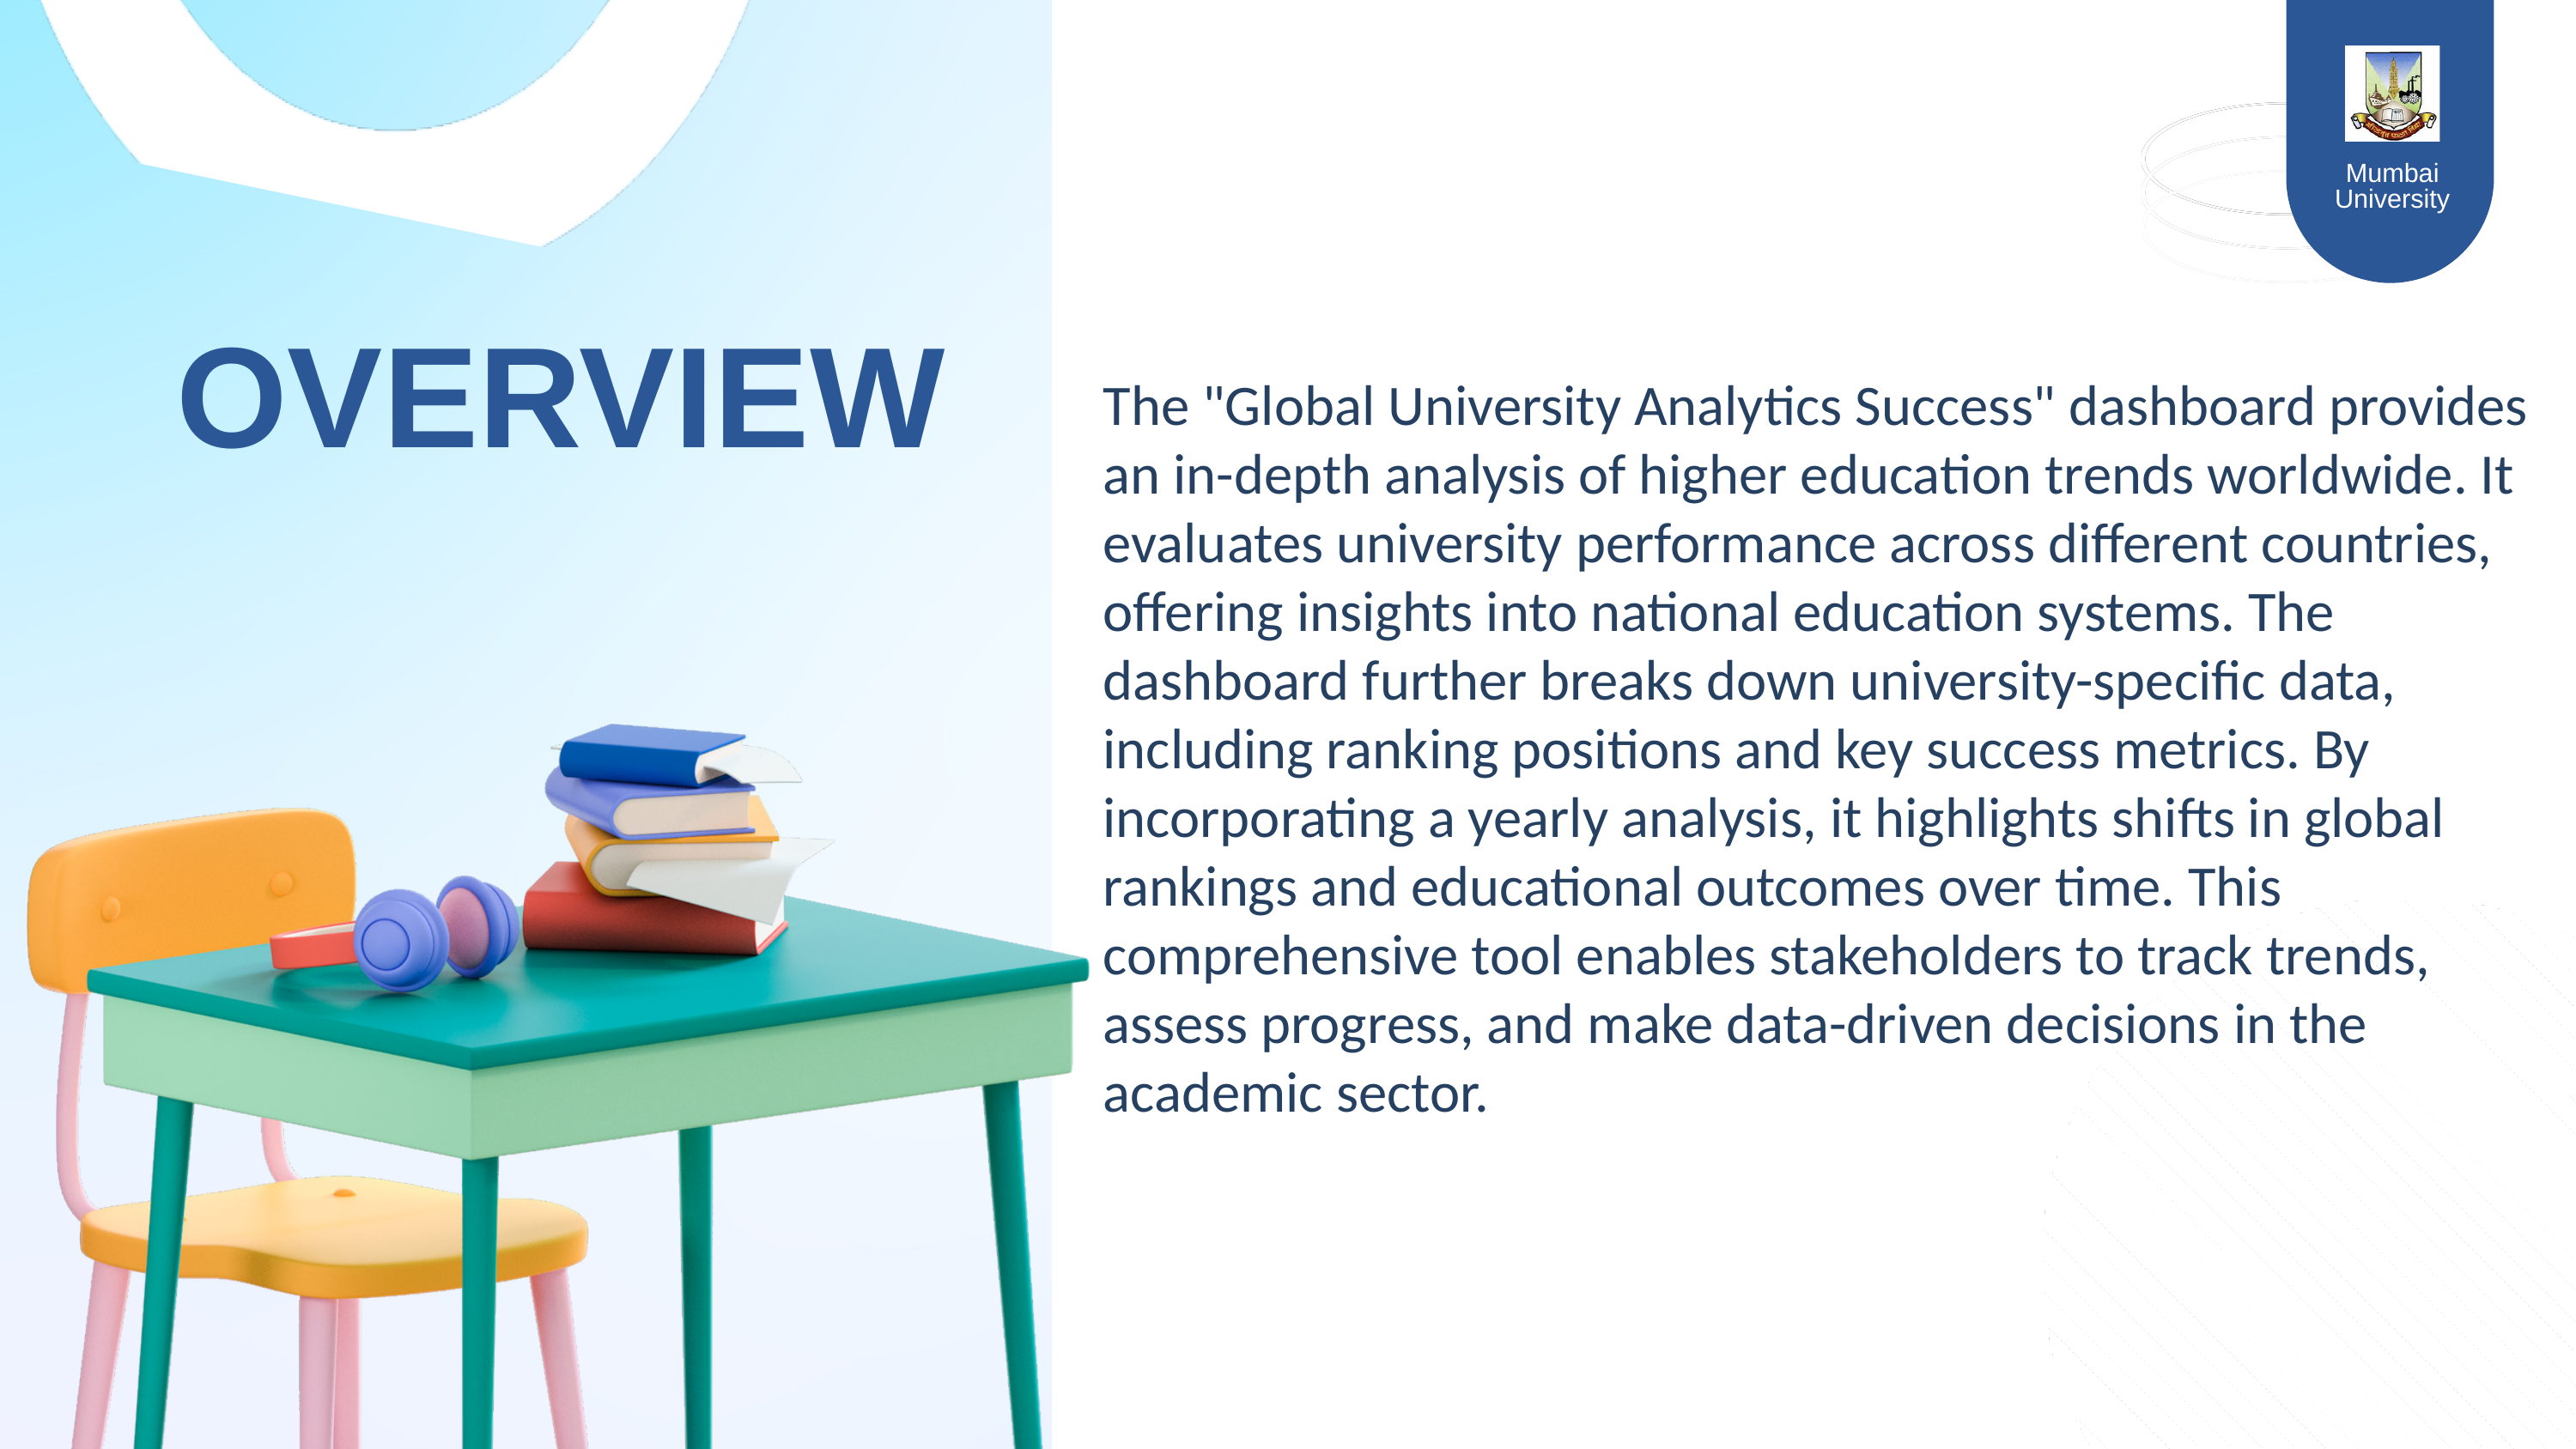

COMPREHENSIVE ANALYSIS

Mumbai University
OVERVIEW
The "Global University Analytics Success" dashboard provides an in-depth analysis of higher education trends worldwide. It evaluates university performance across different countries, offering insights into national education systems. The dashboard further breaks down university-specific data, including ranking positions and key success metrics. By incorporating a yearly analysis, it highlights shifts in global rankings and educational outcomes over time. This comprehensive tool enables stakeholders to track trends, assess progress, and make data-driven decisions in the academic sector.